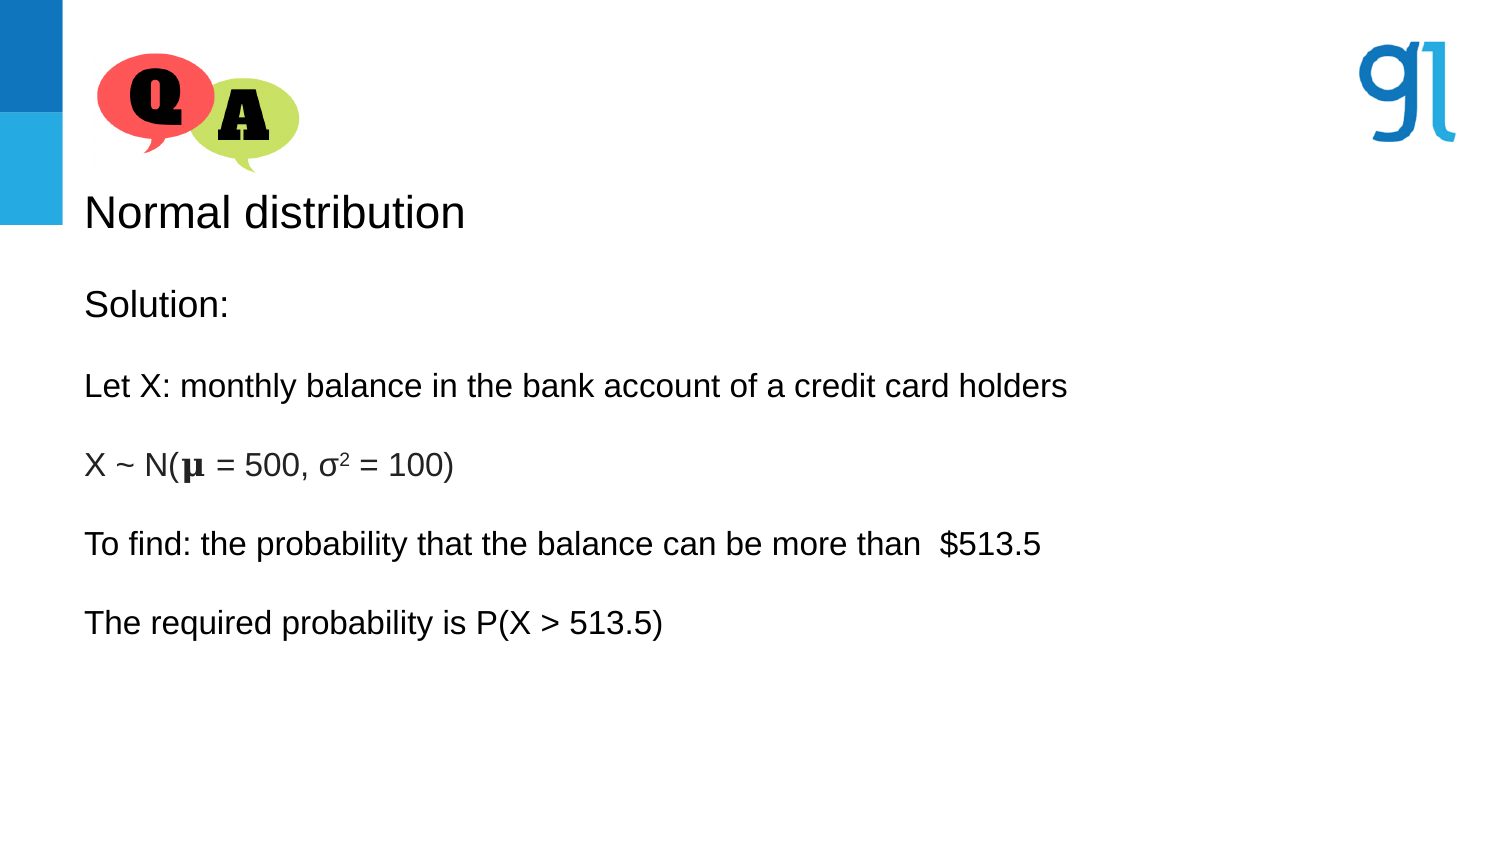

Normal distribution
Solution:
Let X: monthly balance in the bank account of a credit card holders
X ~ N(𝛍 = 500, σ2 = 100)
To find: the probability that the balance can be more than  $513.5
The required probability is P(X > 513.5)